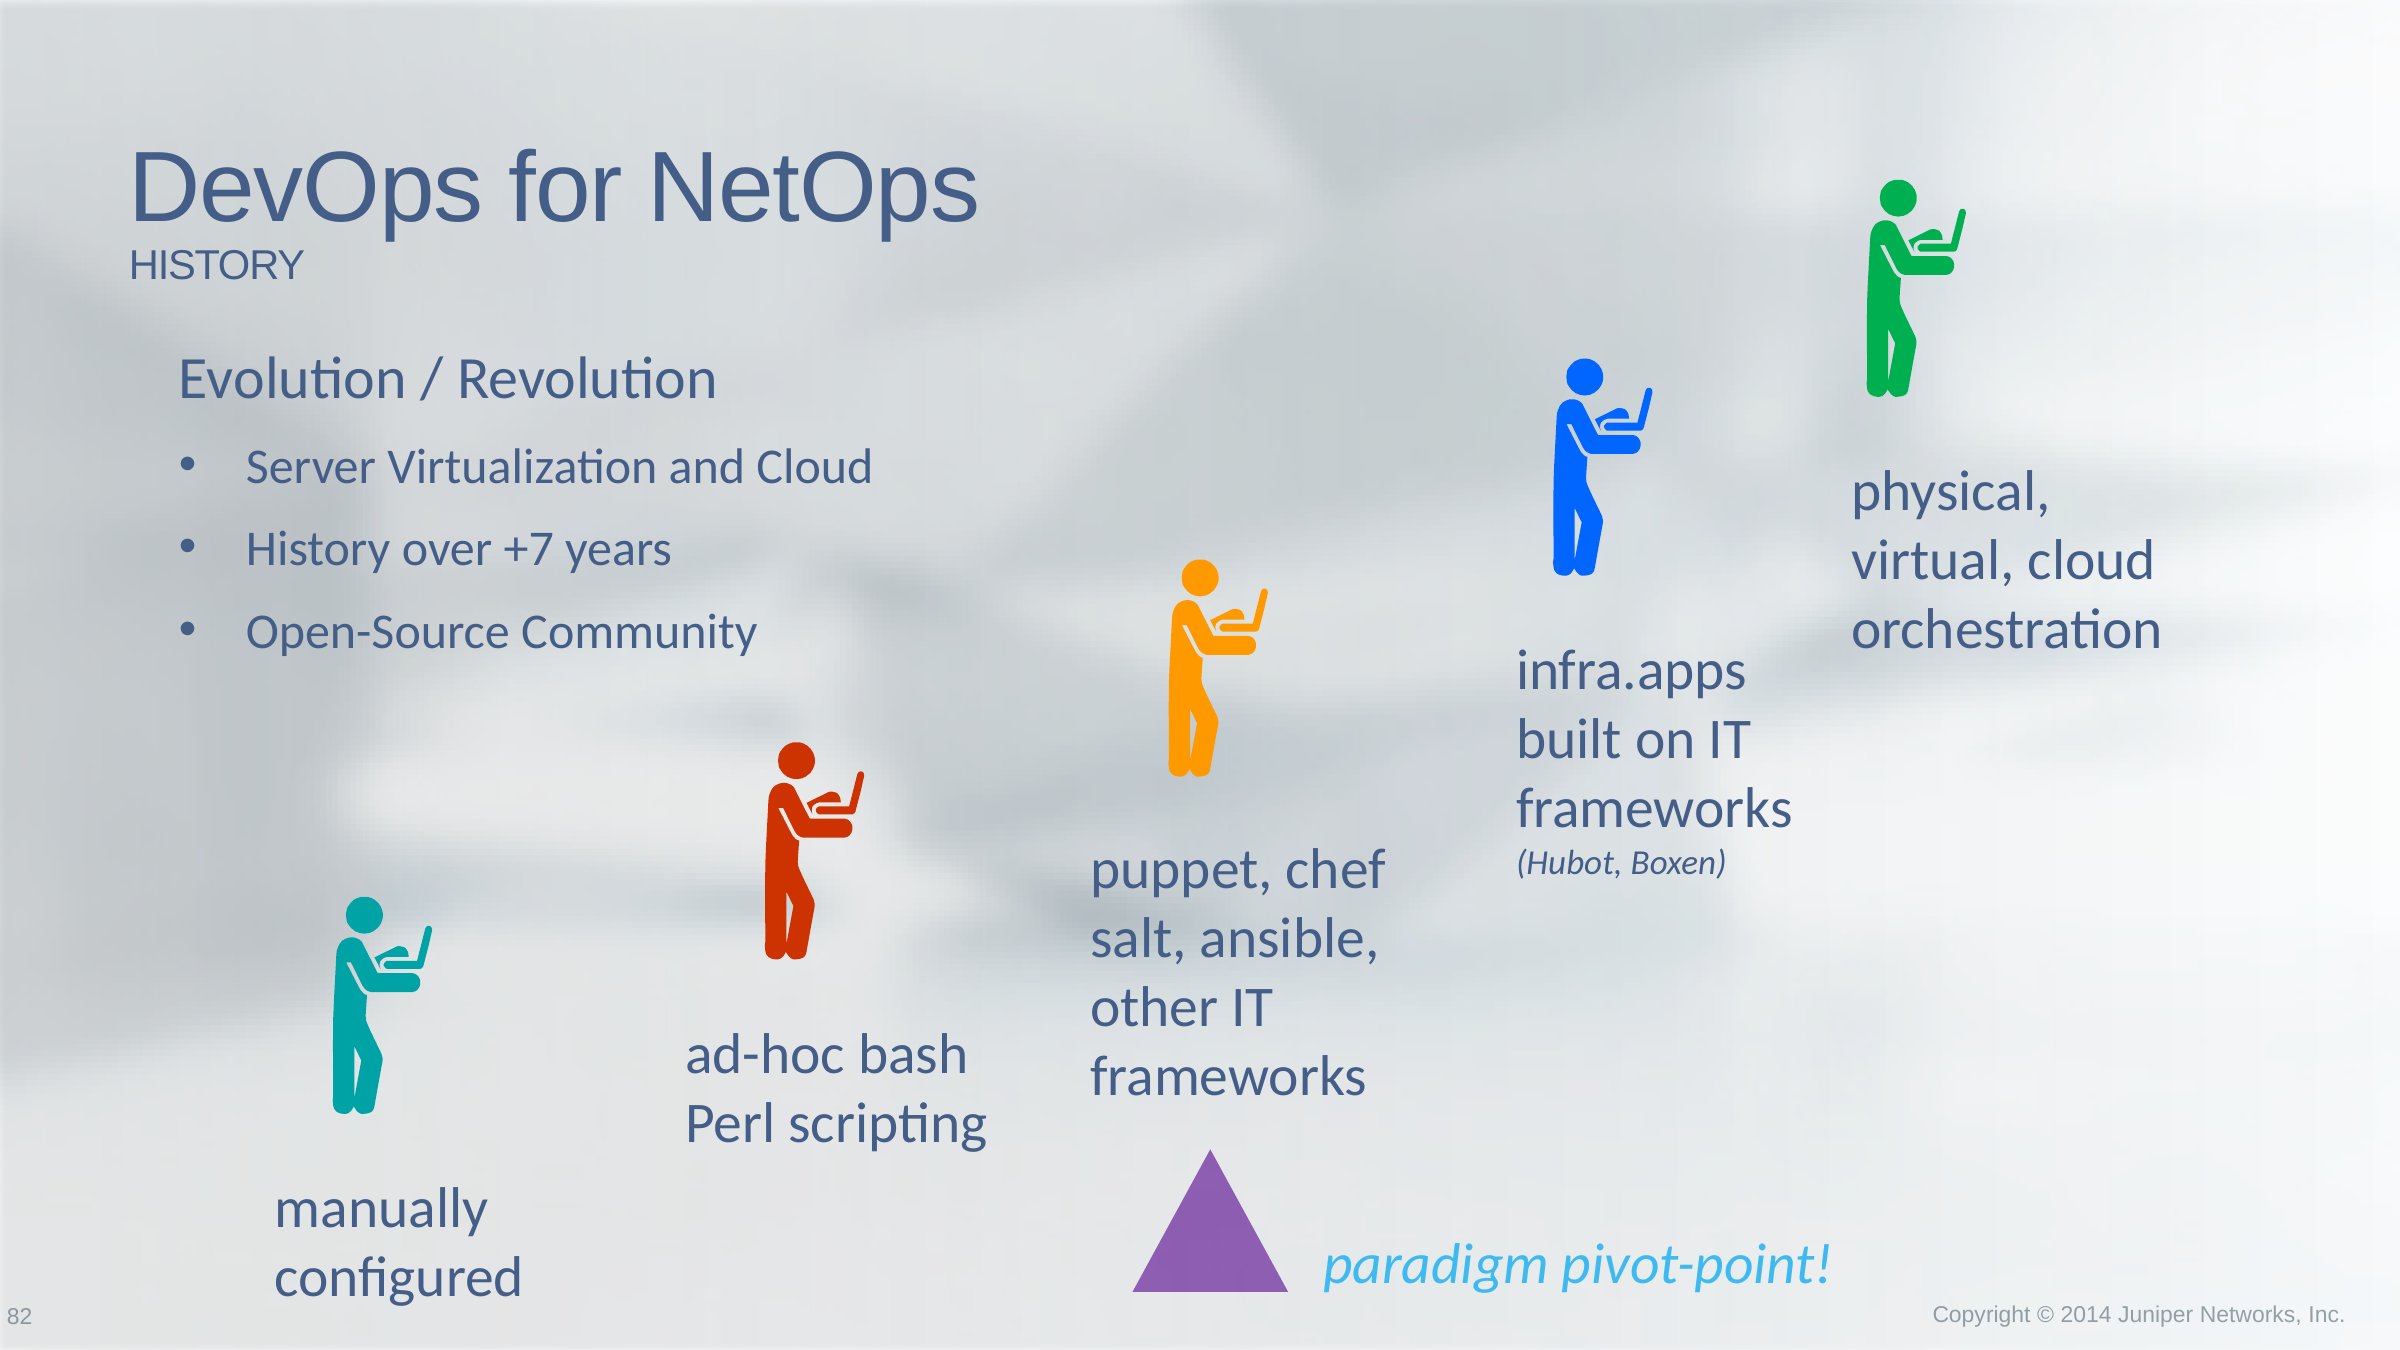

# DevOps for NetOps HISTORY

Evolution / Revolution
Server Virtualization and Cloud
History over +7 years
Open-Source Community

physical,
virtual, cloud
orchestration

infra.apps
built on IT
frameworks
(Hubot, Boxen)

puppet, chef
salt, ansible,
other IT
frameworks

ad-hoc bash
Perl scripting

manually
configured
paradigm pivot-point!